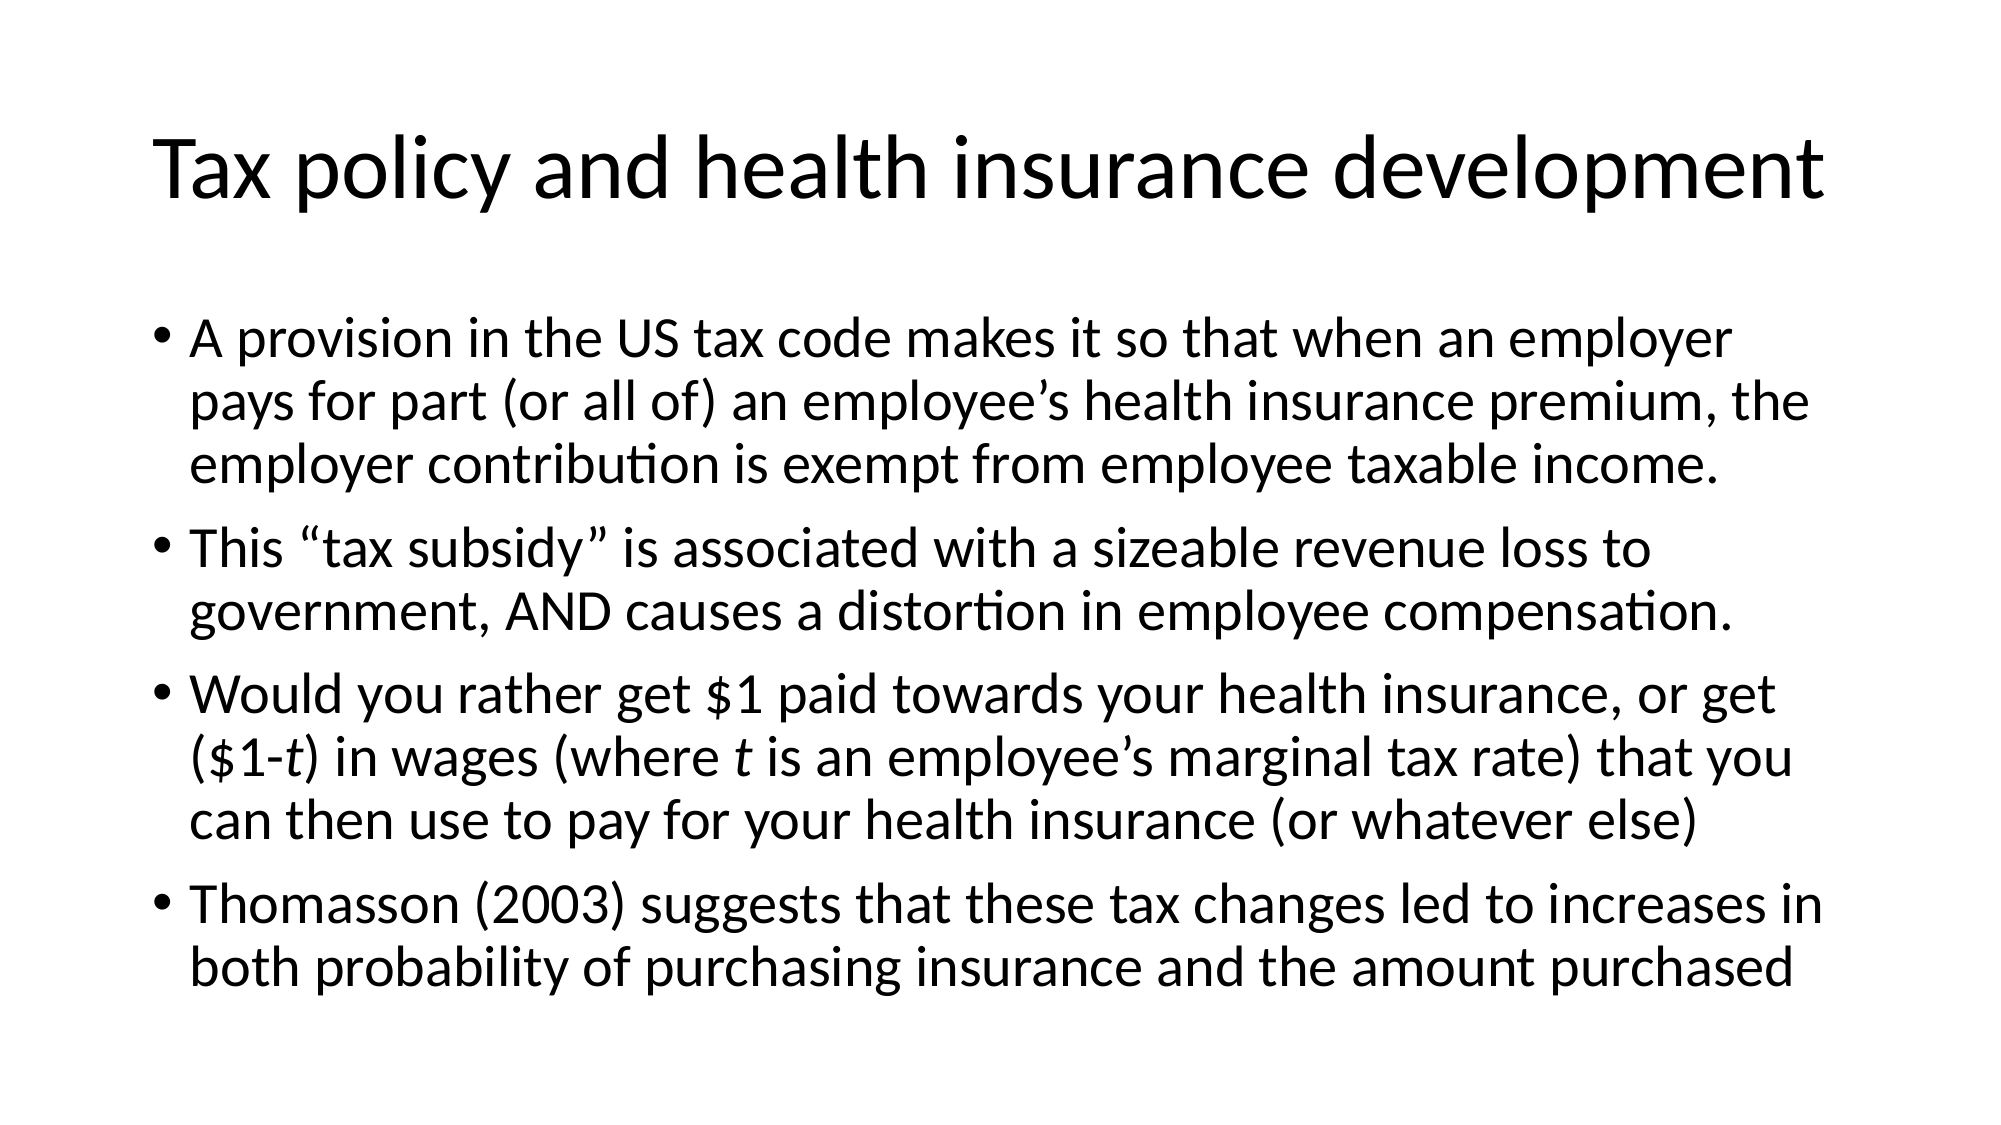

# Tax policy and health insurance development
A provision in the US tax code makes it so that when an employer pays for part (or all of) an employee’s health insurance premium, the employer contribution is exempt from employee taxable income.
This “tax subsidy” is associated with a sizeable revenue loss to government, AND causes a distortion in employee compensation.
Would you rather get $1 paid towards your health insurance, or get ($1-t) in wages (where t is an employee’s marginal tax rate) that you can then use to pay for your health insurance (or whatever else)
Thomasson (2003) suggests that these tax changes led to increases in both probability of purchasing insurance and the amount purchased